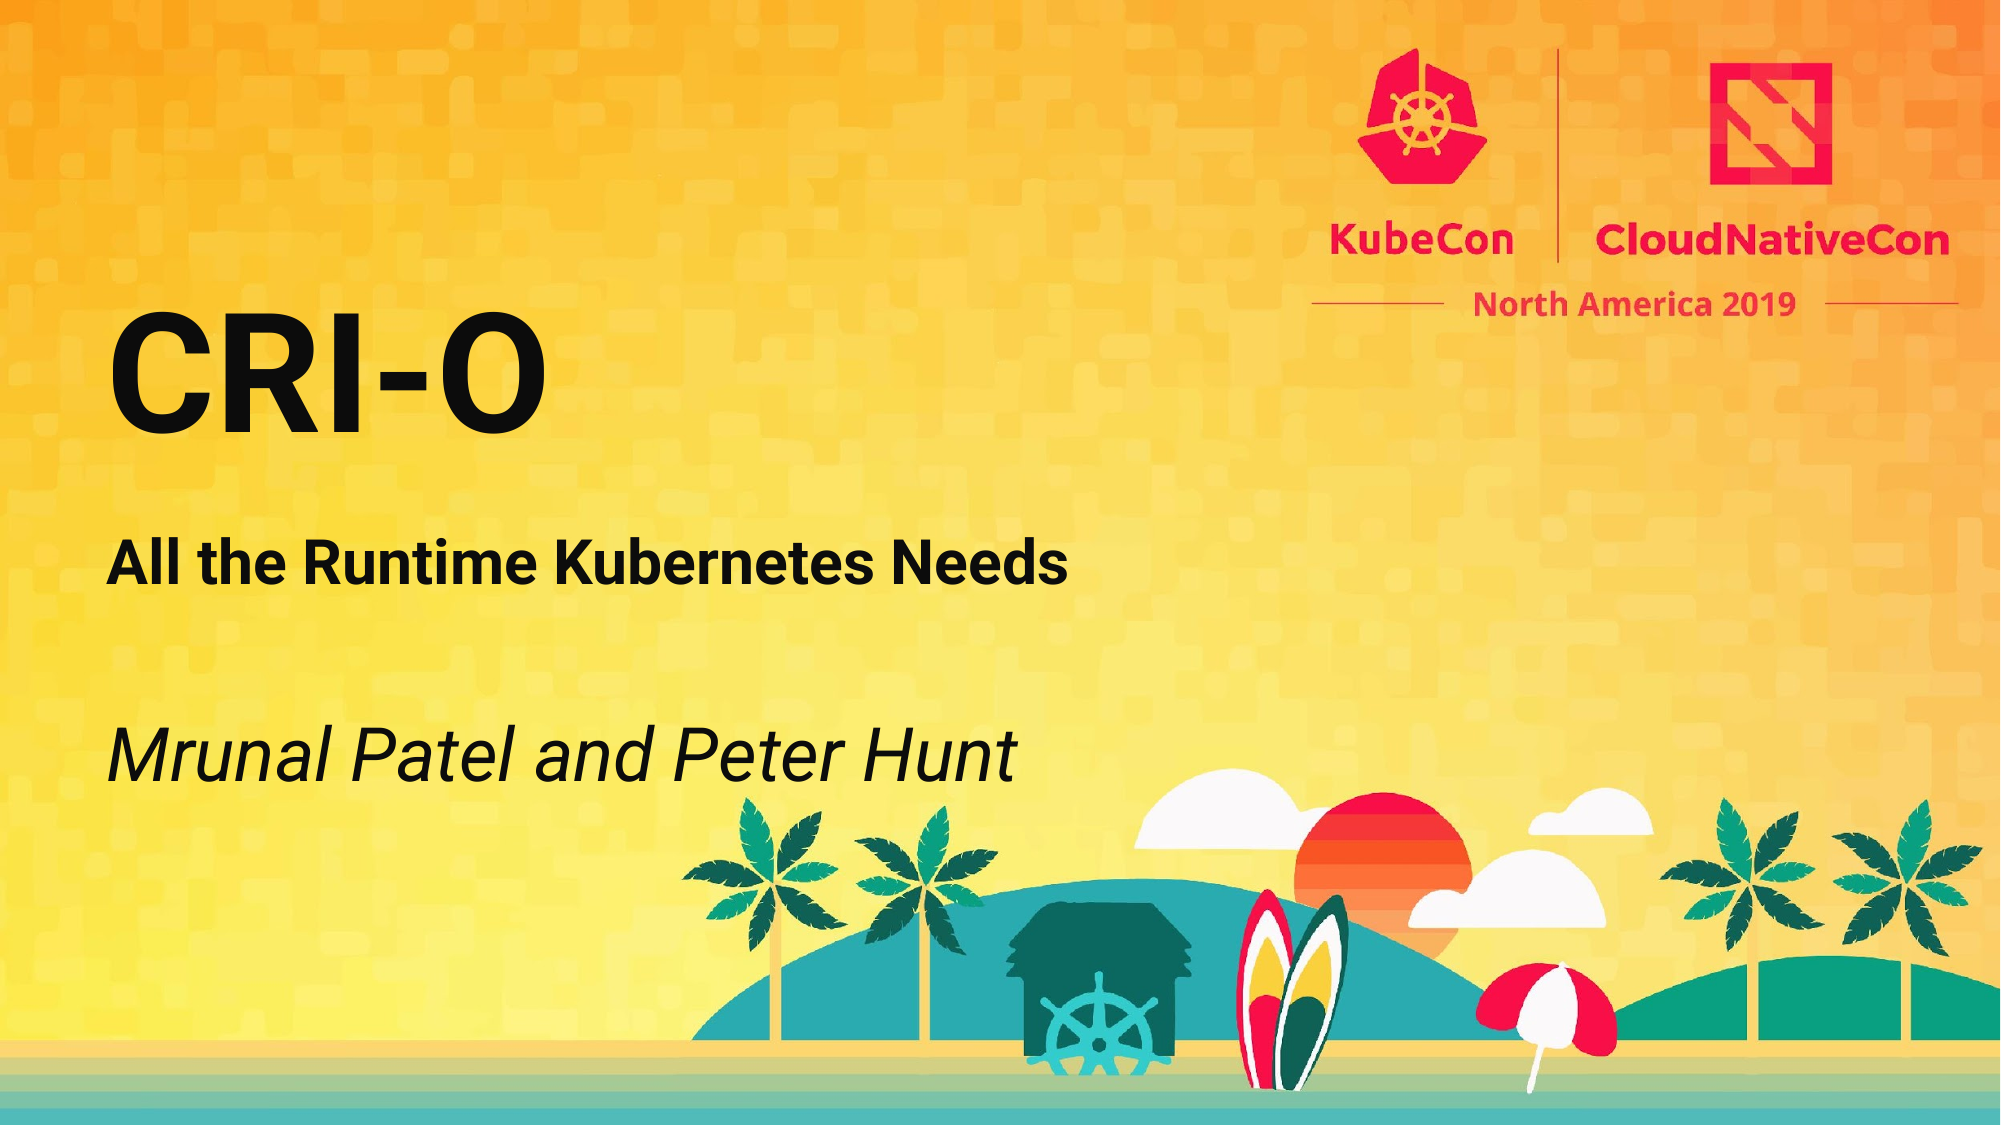

CRI-O
All the Runtime Kubernetes Needs
Mrunal Patel and Peter Hunt